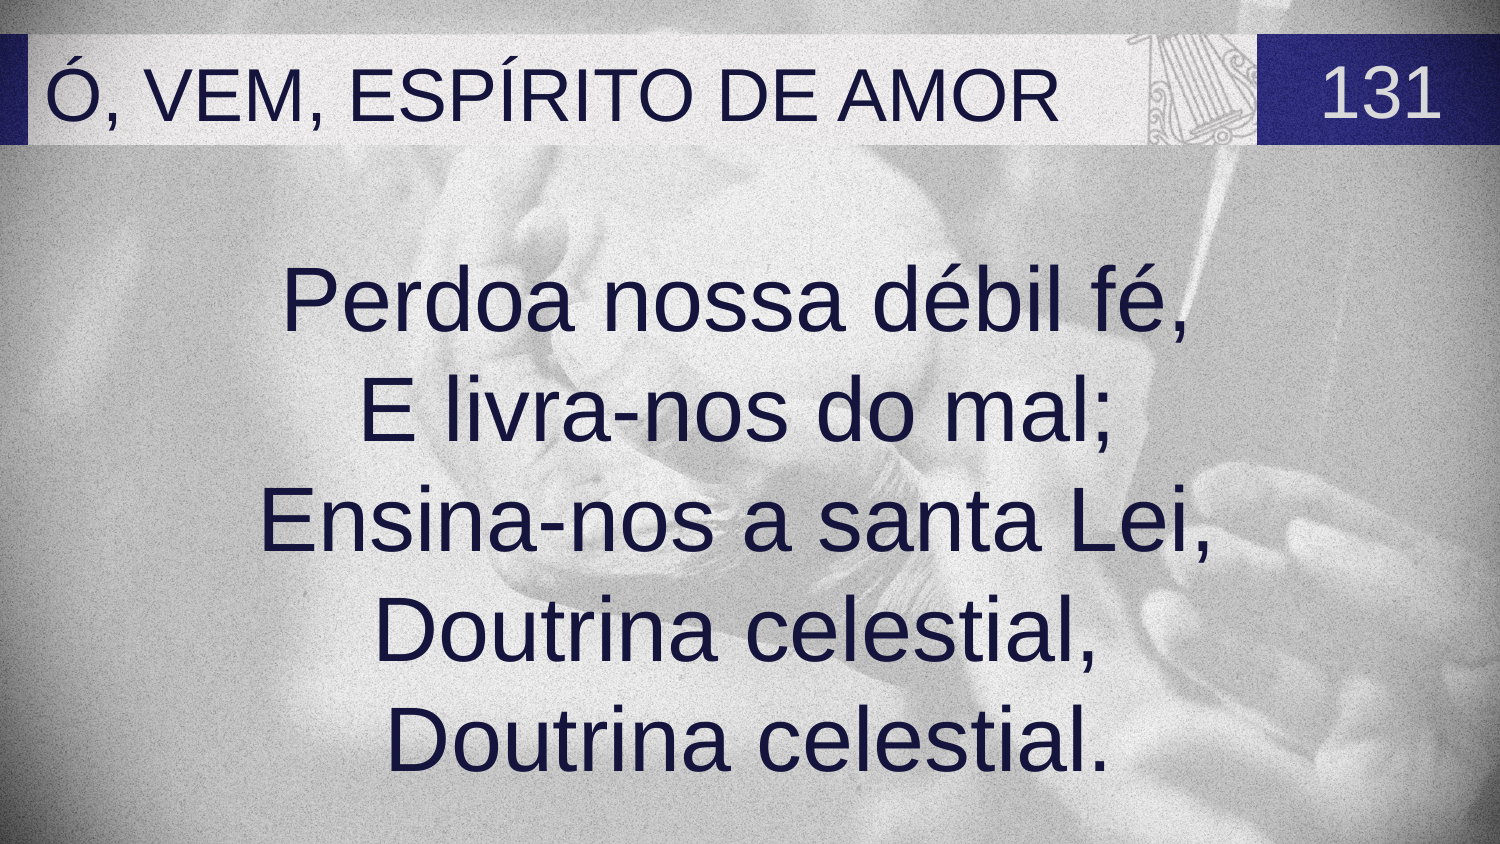

# Ó, VEM, ESPÍRITO DE AMOR
131
Perdoa nossa débil fé,
E livra-nos do mal;
Ensina-nos a santa Lei,
Doutrina celestial,
Doutrina celestial.